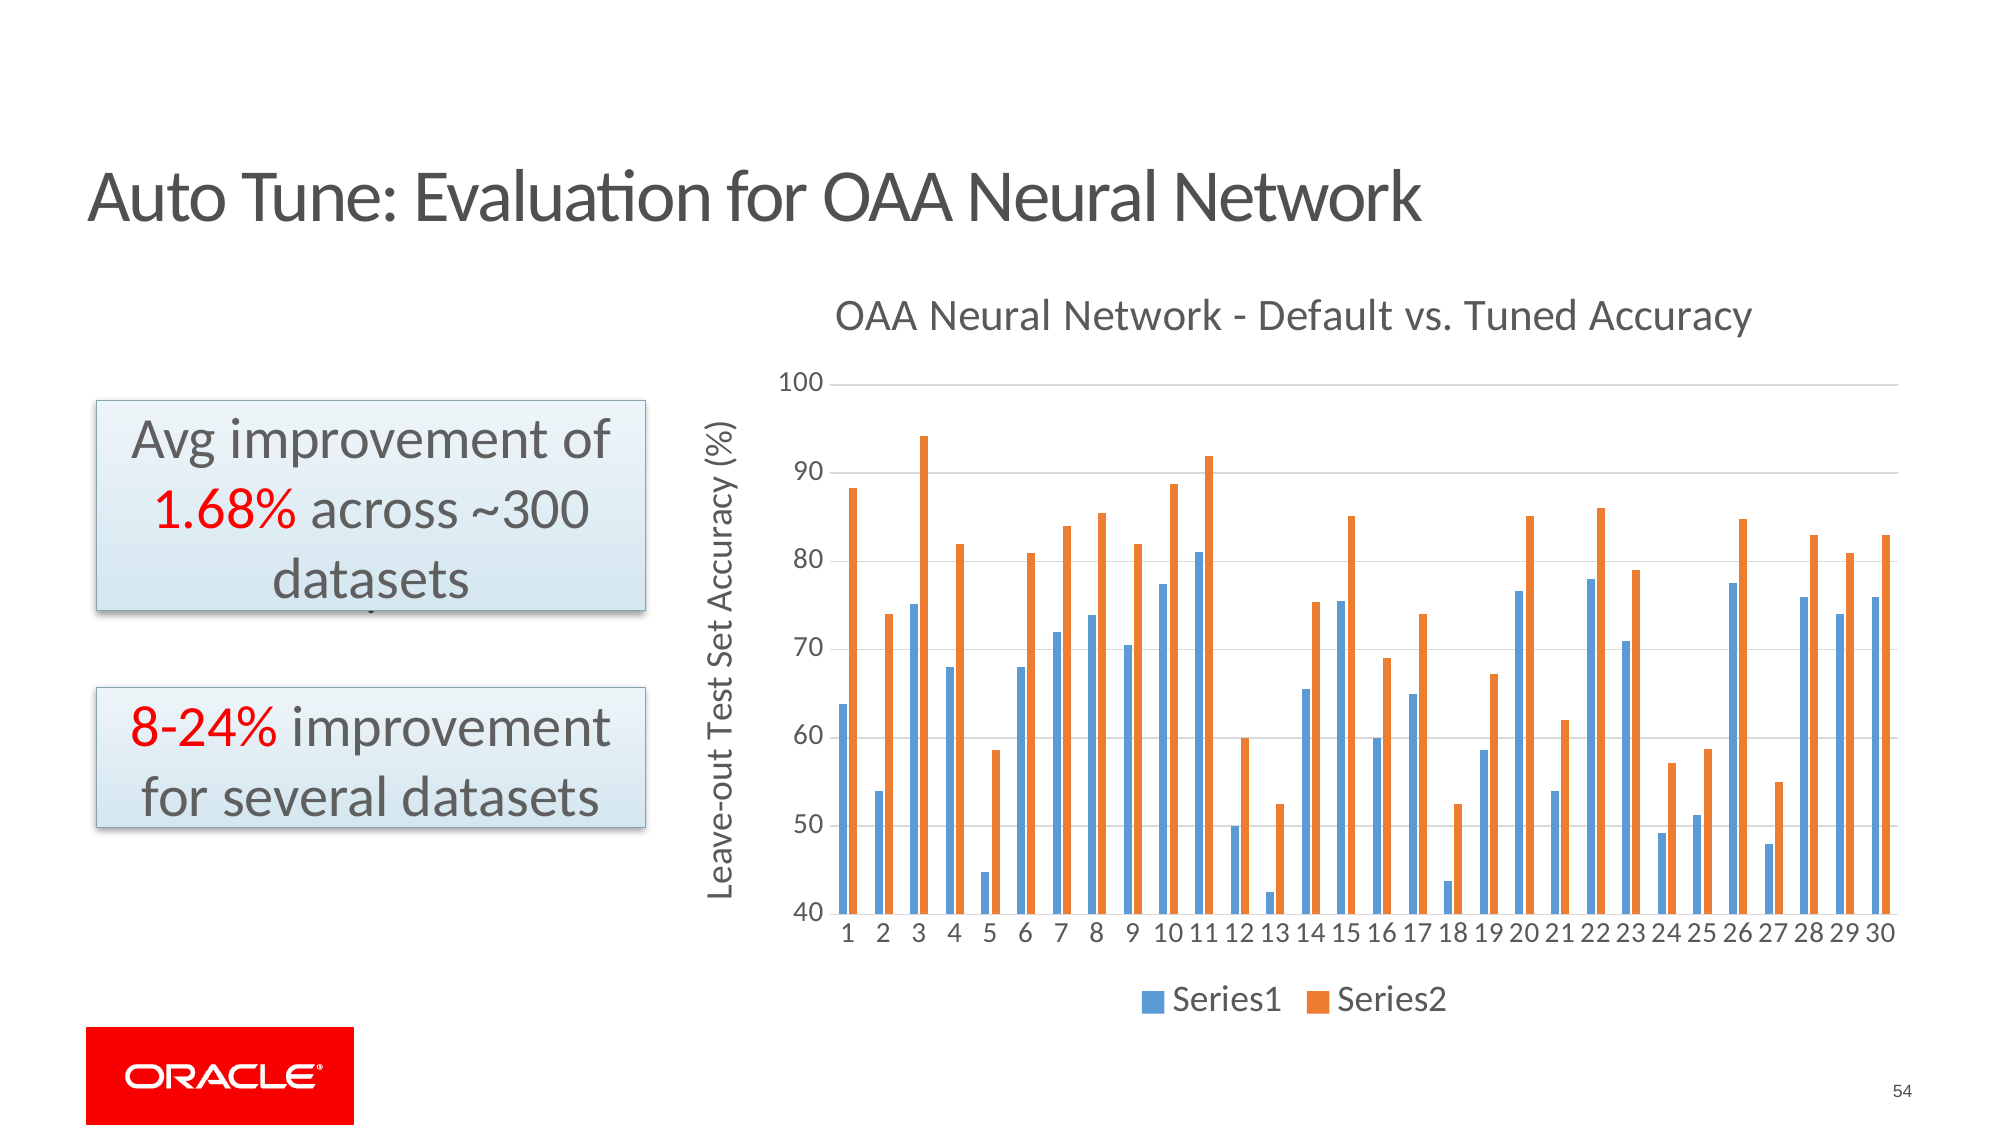

Confidential – Oracle Internal/Restricted/Highly Restricted
# Auto Tune: Evaluation for OAA Neural Network

.

### Chart: OAA Neural Network - Default vs. Tuned Accuracy

| Category |  |  |
|---|---|---|
Avg improvement of 1.68% across ~300 datasets
8-24% improvement for several datasets
54